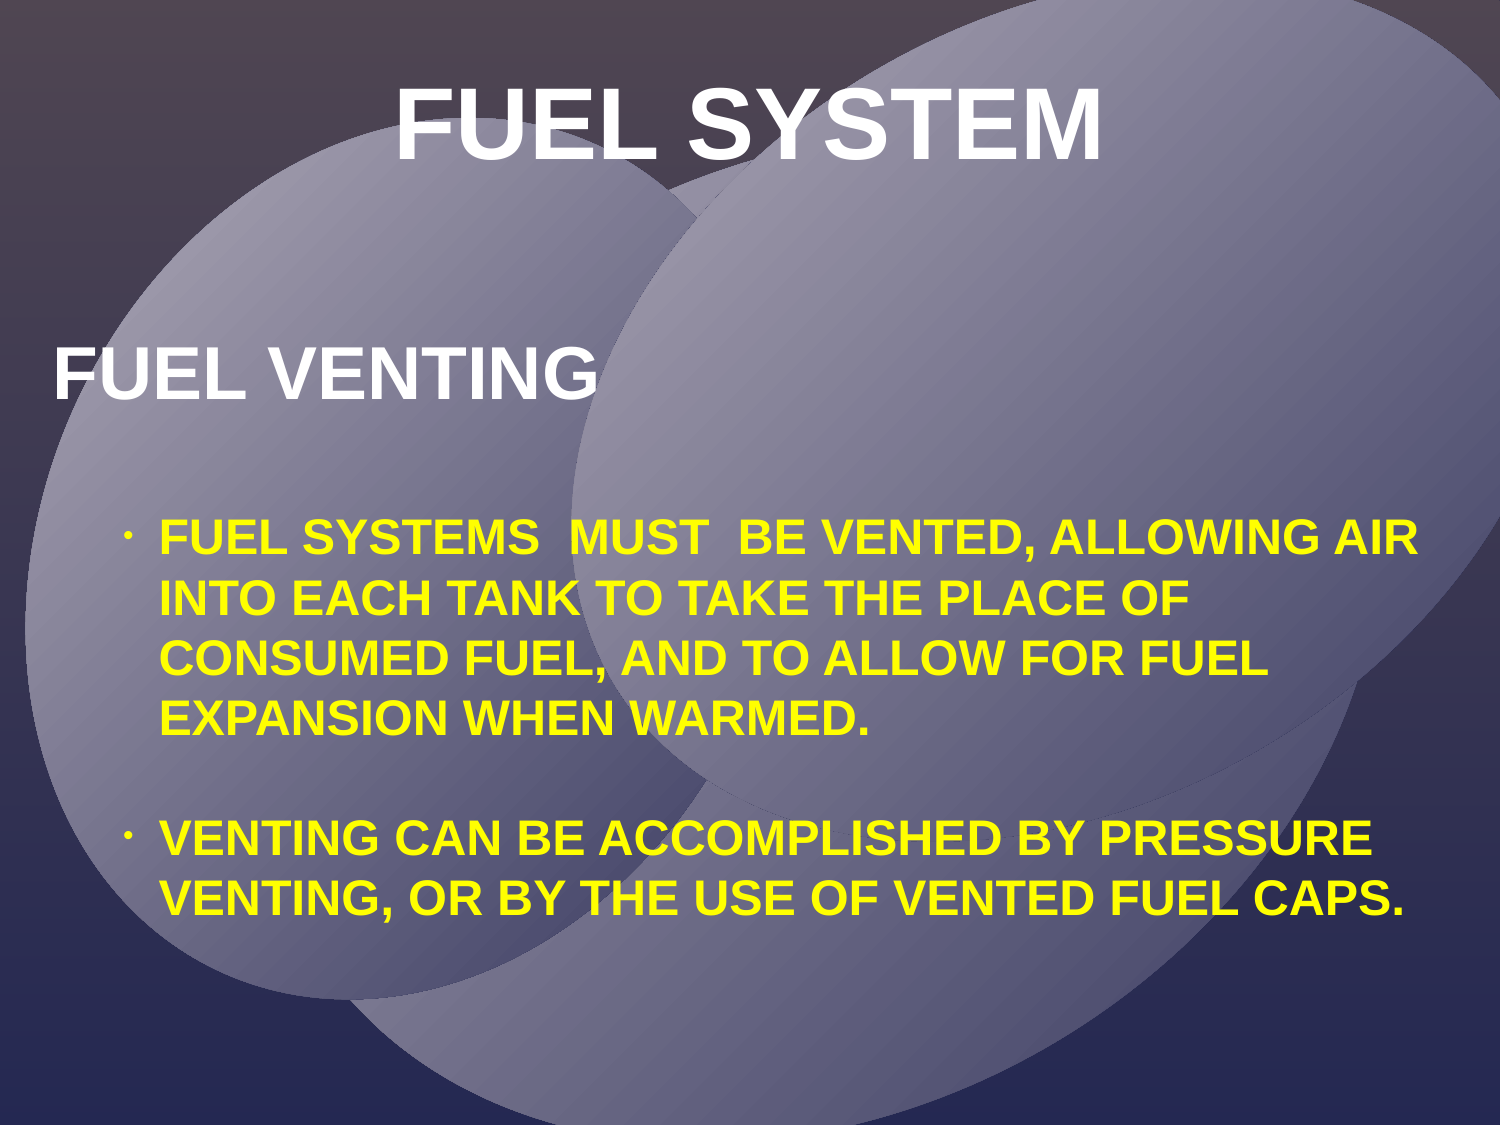

FUEL SYSTEM
FUEL VENTING

FUEL SYSTEMS  MUST  BE VENTED, ALLOWING AIR INTO EACH TANK TO TAKE THE PLACE OF CONSUMED FUEL, AND TO ALLOW FOR FUEL EXPANSION WHEN WARMED.

VENTING CAN BE ACCOMPLISHED BY PRESSURE VENTING, OR BY THE USE OF VENTED FUEL CAPS.